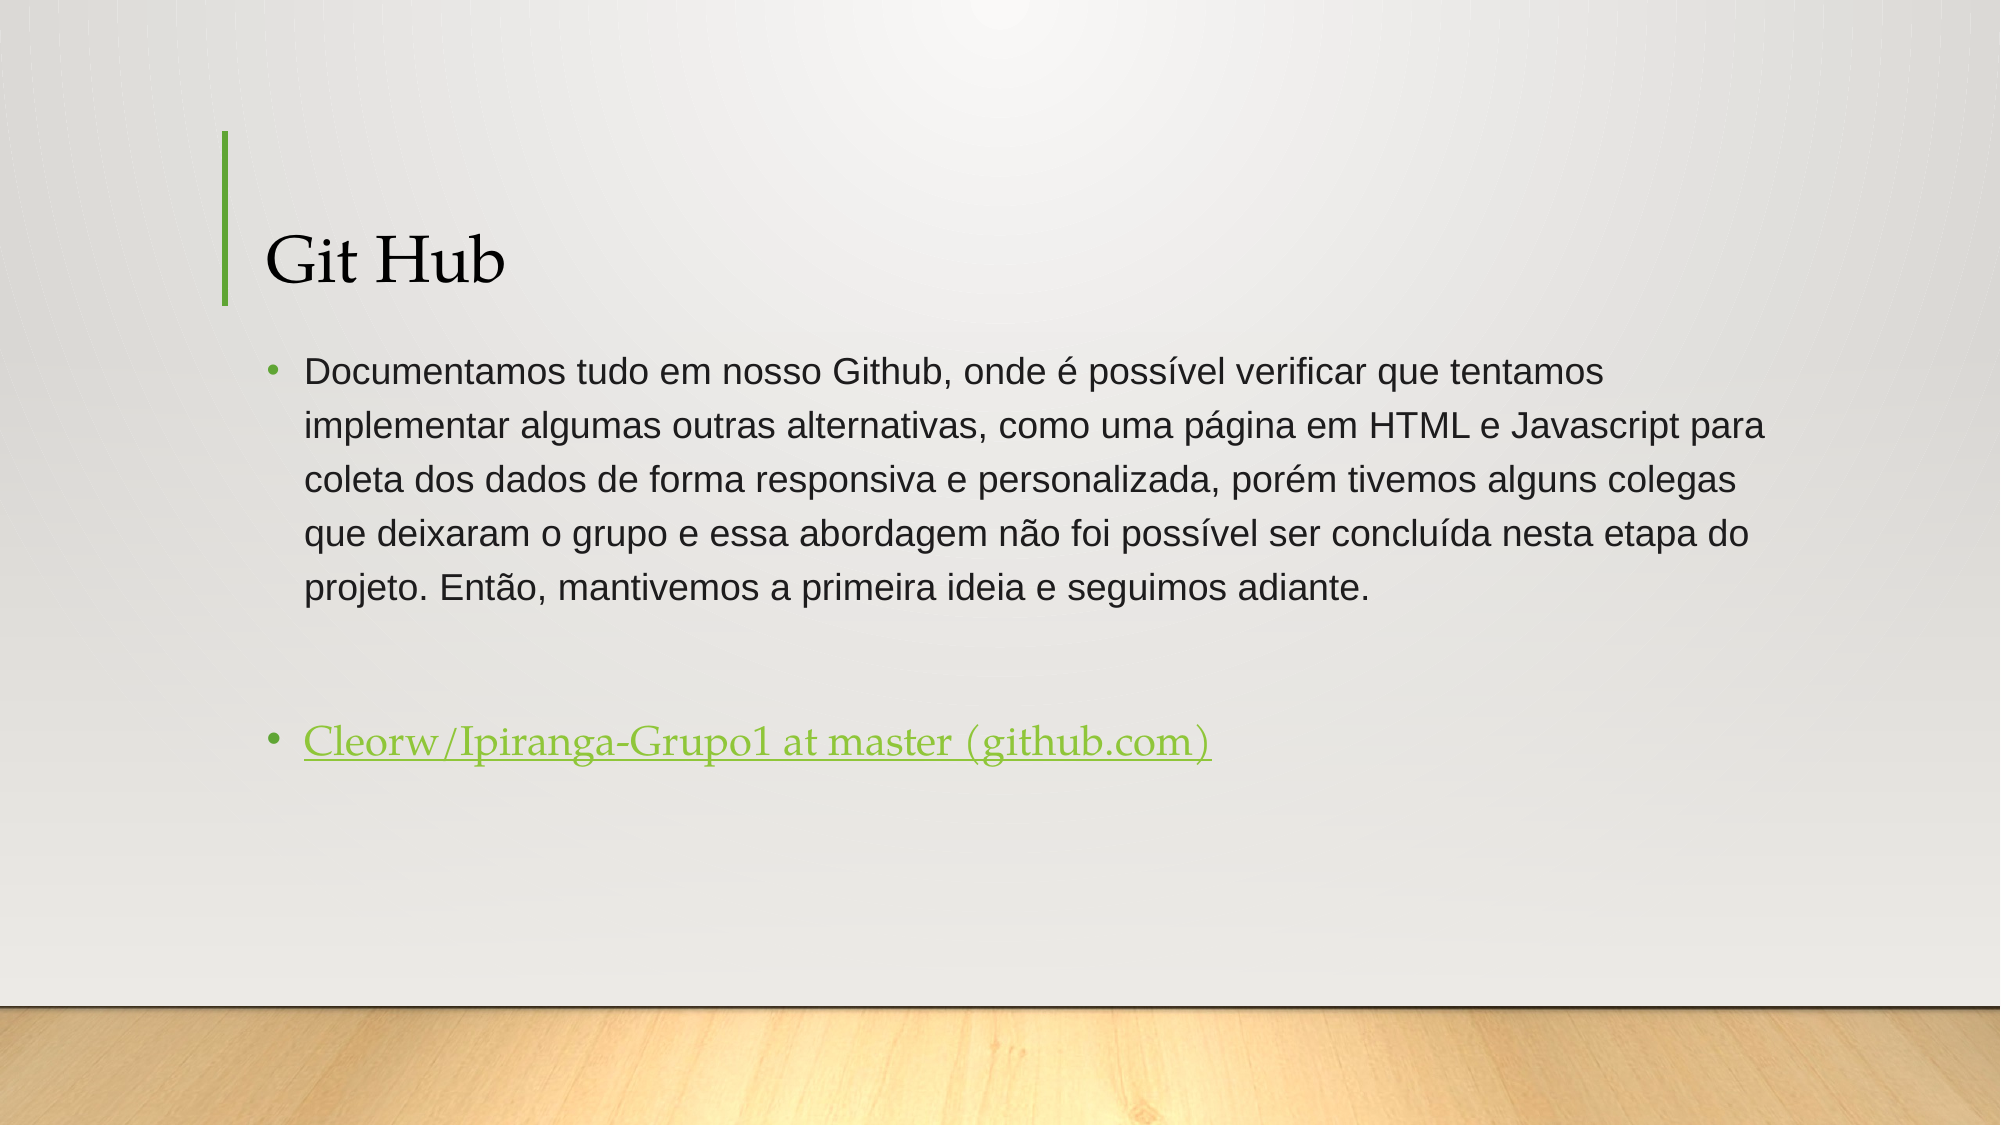

# Git Hub
Documentamos tudo em nosso Github, onde é possível verificar que tentamos implementar algumas outras alternativas, como uma página em HTML e Javascript para coleta dos dados de forma responsiva e personalizada, porém tivemos alguns colegas que deixaram o grupo e essa abordagem não foi possível ser concluída nesta etapa do projeto. Então, mantivemos a primeira ideia e seguimos adiante.

Cleorw/Ipiranga-Grupo1 at master (github.com)